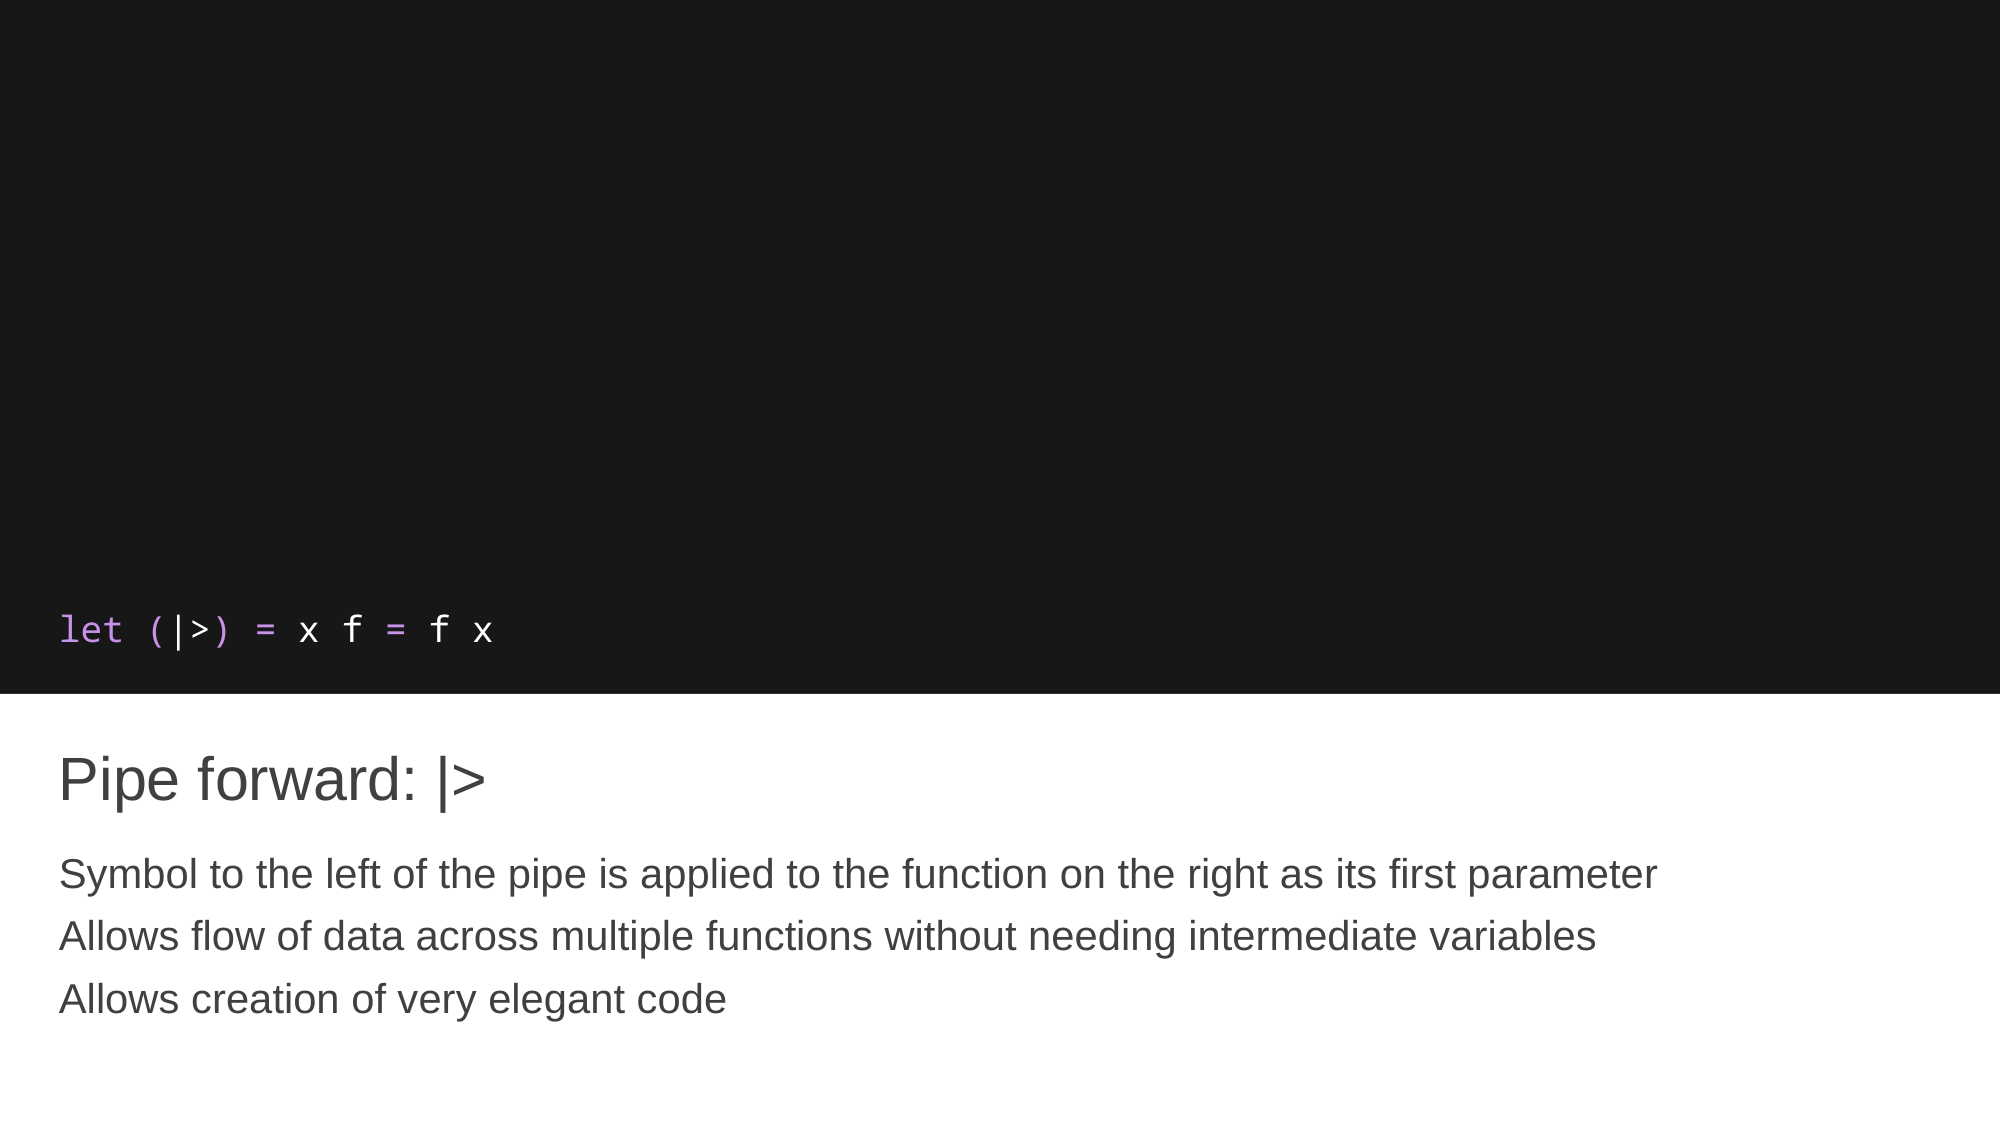

let (|>) = x f = f x
# Pipe forward: |>
Symbol to the left of the pipe is applied to the function on the right as its first parameter
Allows flow of data across multiple functions without needing intermediate variables
Allows creation of very elegant code